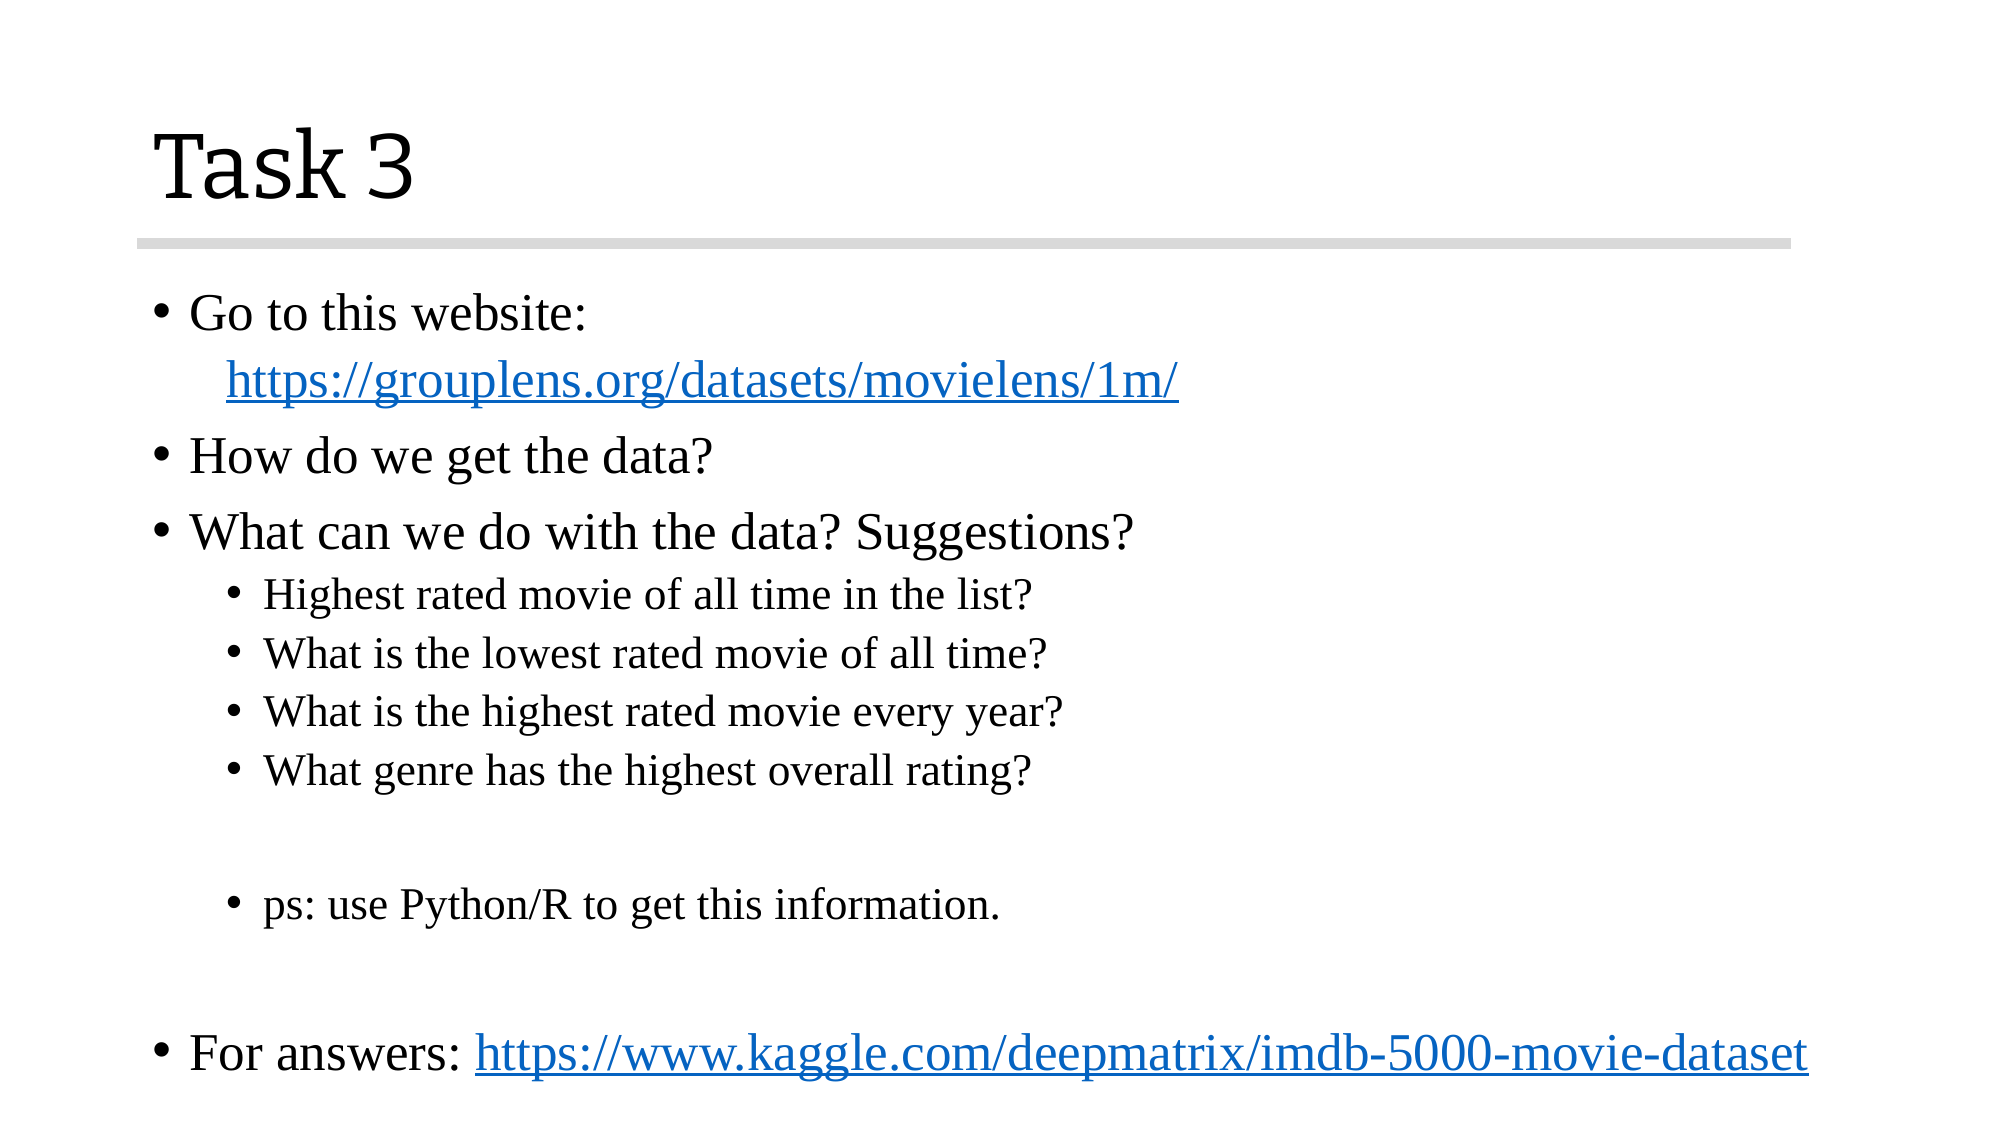

# Task 3
Go to this website:
https://grouplens.org/datasets/movielens/1m/
How do we get the data?
What can we do with the data? Suggestions?
Highest rated movie of all time in the list?
What is the lowest rated movie of all time?
What is the highest rated movie every year?
What genre has the highest overall rating?

ps: use Python/R to get this information.

For answers: https://www.kaggle.com/deepmatrix/imdb-5000-movie-dataset